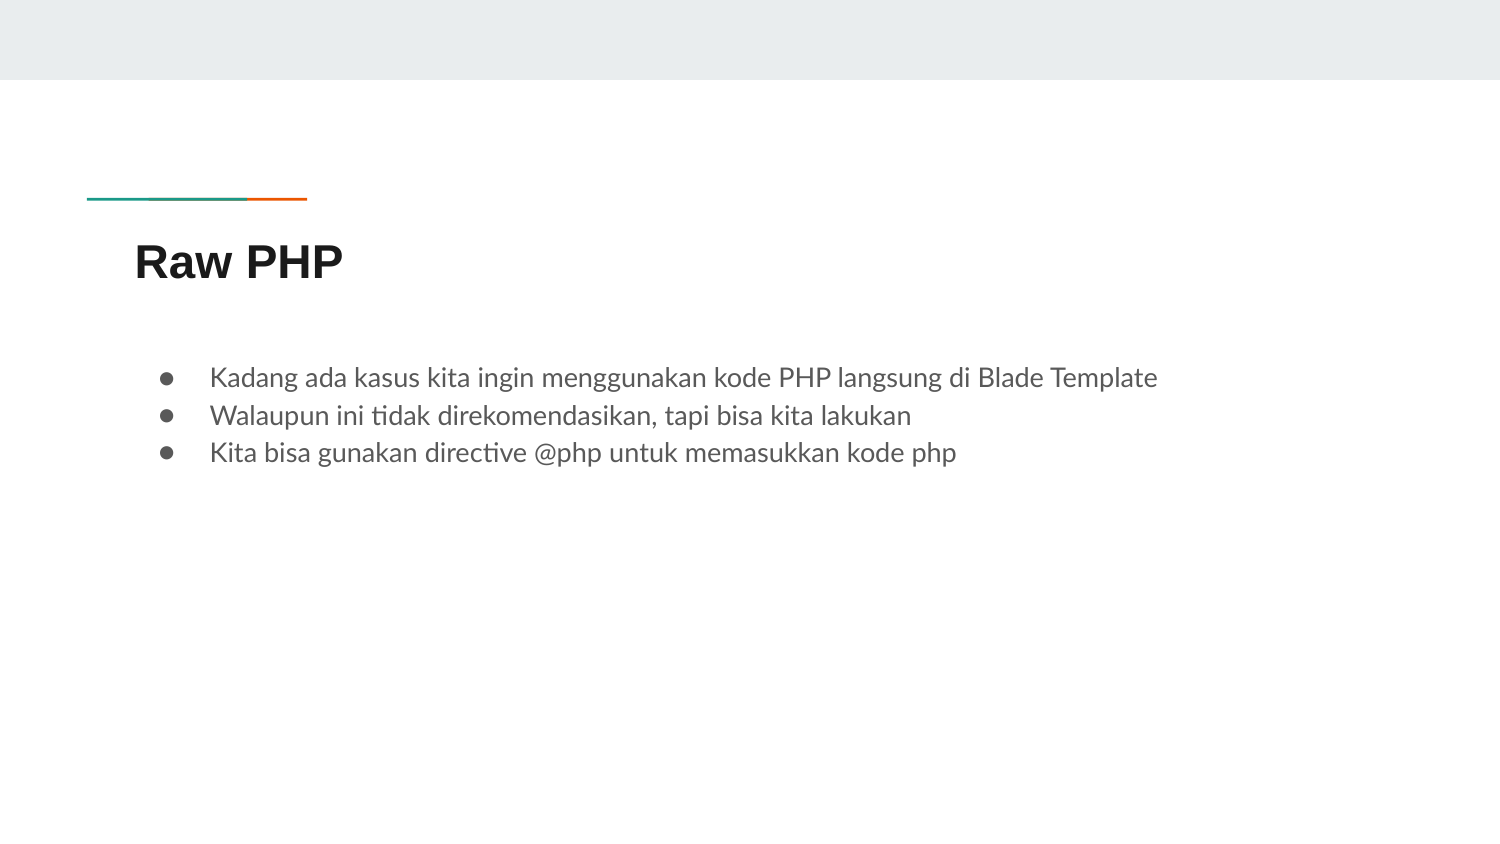

# Raw PHP
Kadang ada kasus kita ingin menggunakan kode PHP langsung di Blade Template
Walaupun ini tidak direkomendasikan, tapi bisa kita lakukan
Kita bisa gunakan directive @php untuk memasukkan kode php